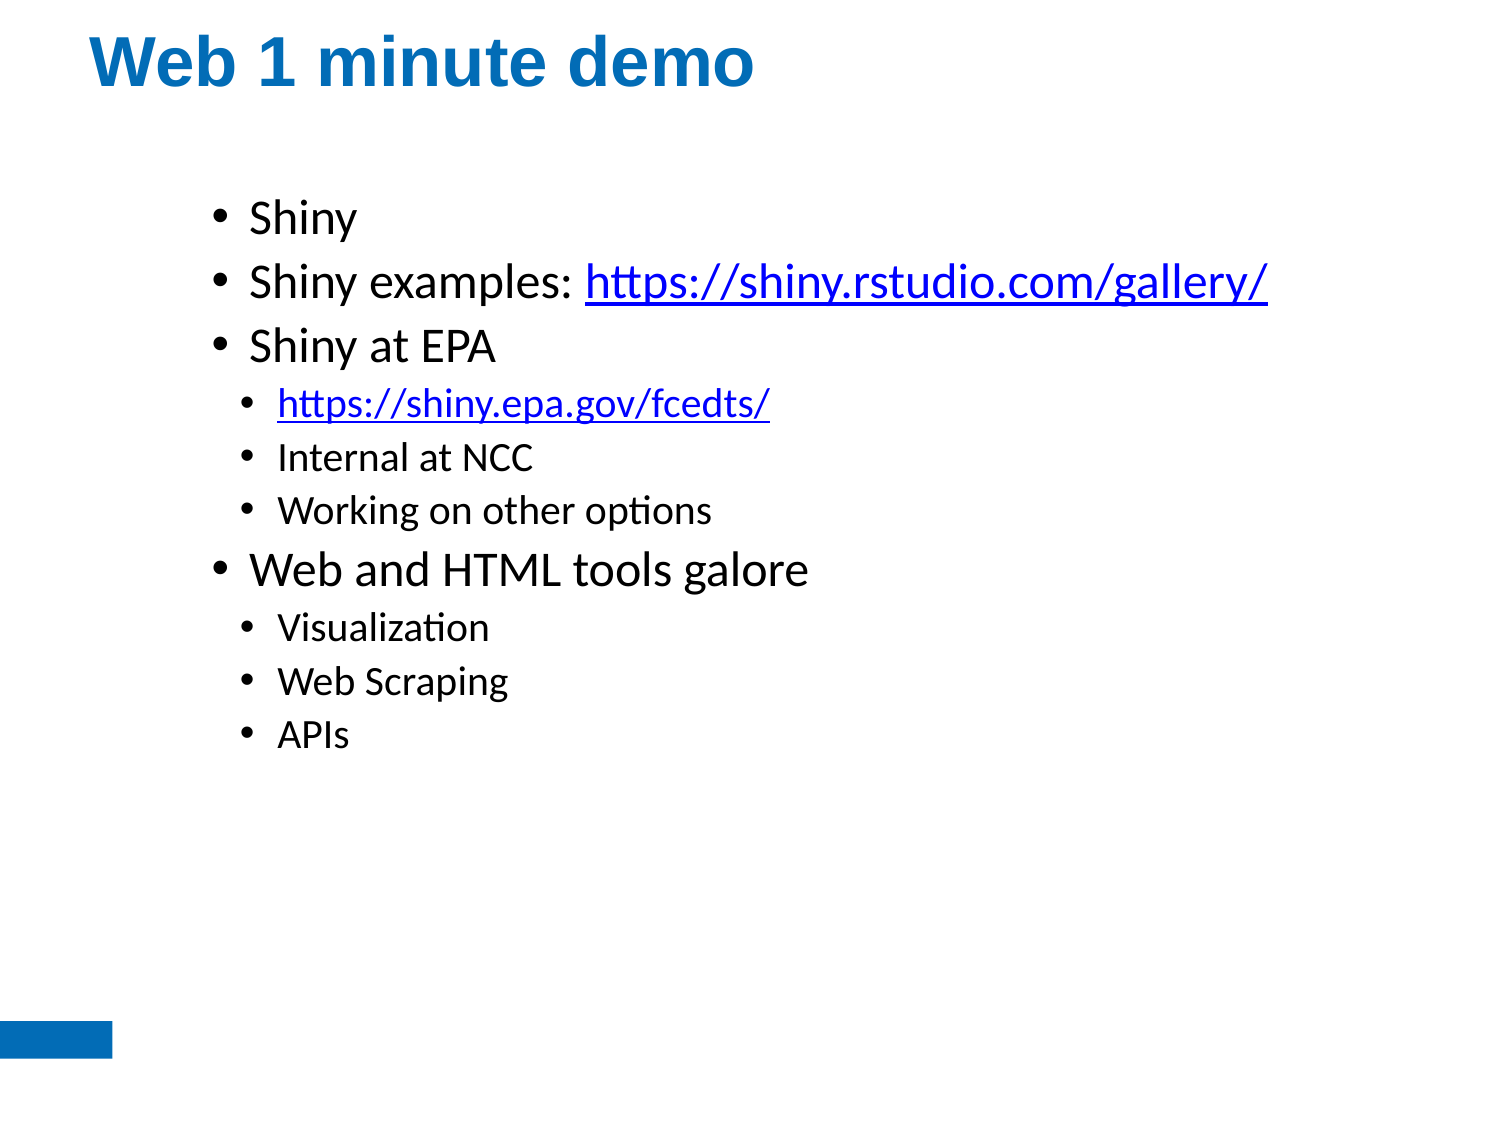

# Web 1 minute demo
Shiny
Shiny examples: https://shiny.rstudio.com/gallery/
Shiny at EPA
https://shiny.epa.gov/fcedts/
Internal at NCC
Working on other options
Web and HTML tools galore
Visualization
Web Scraping
APIs